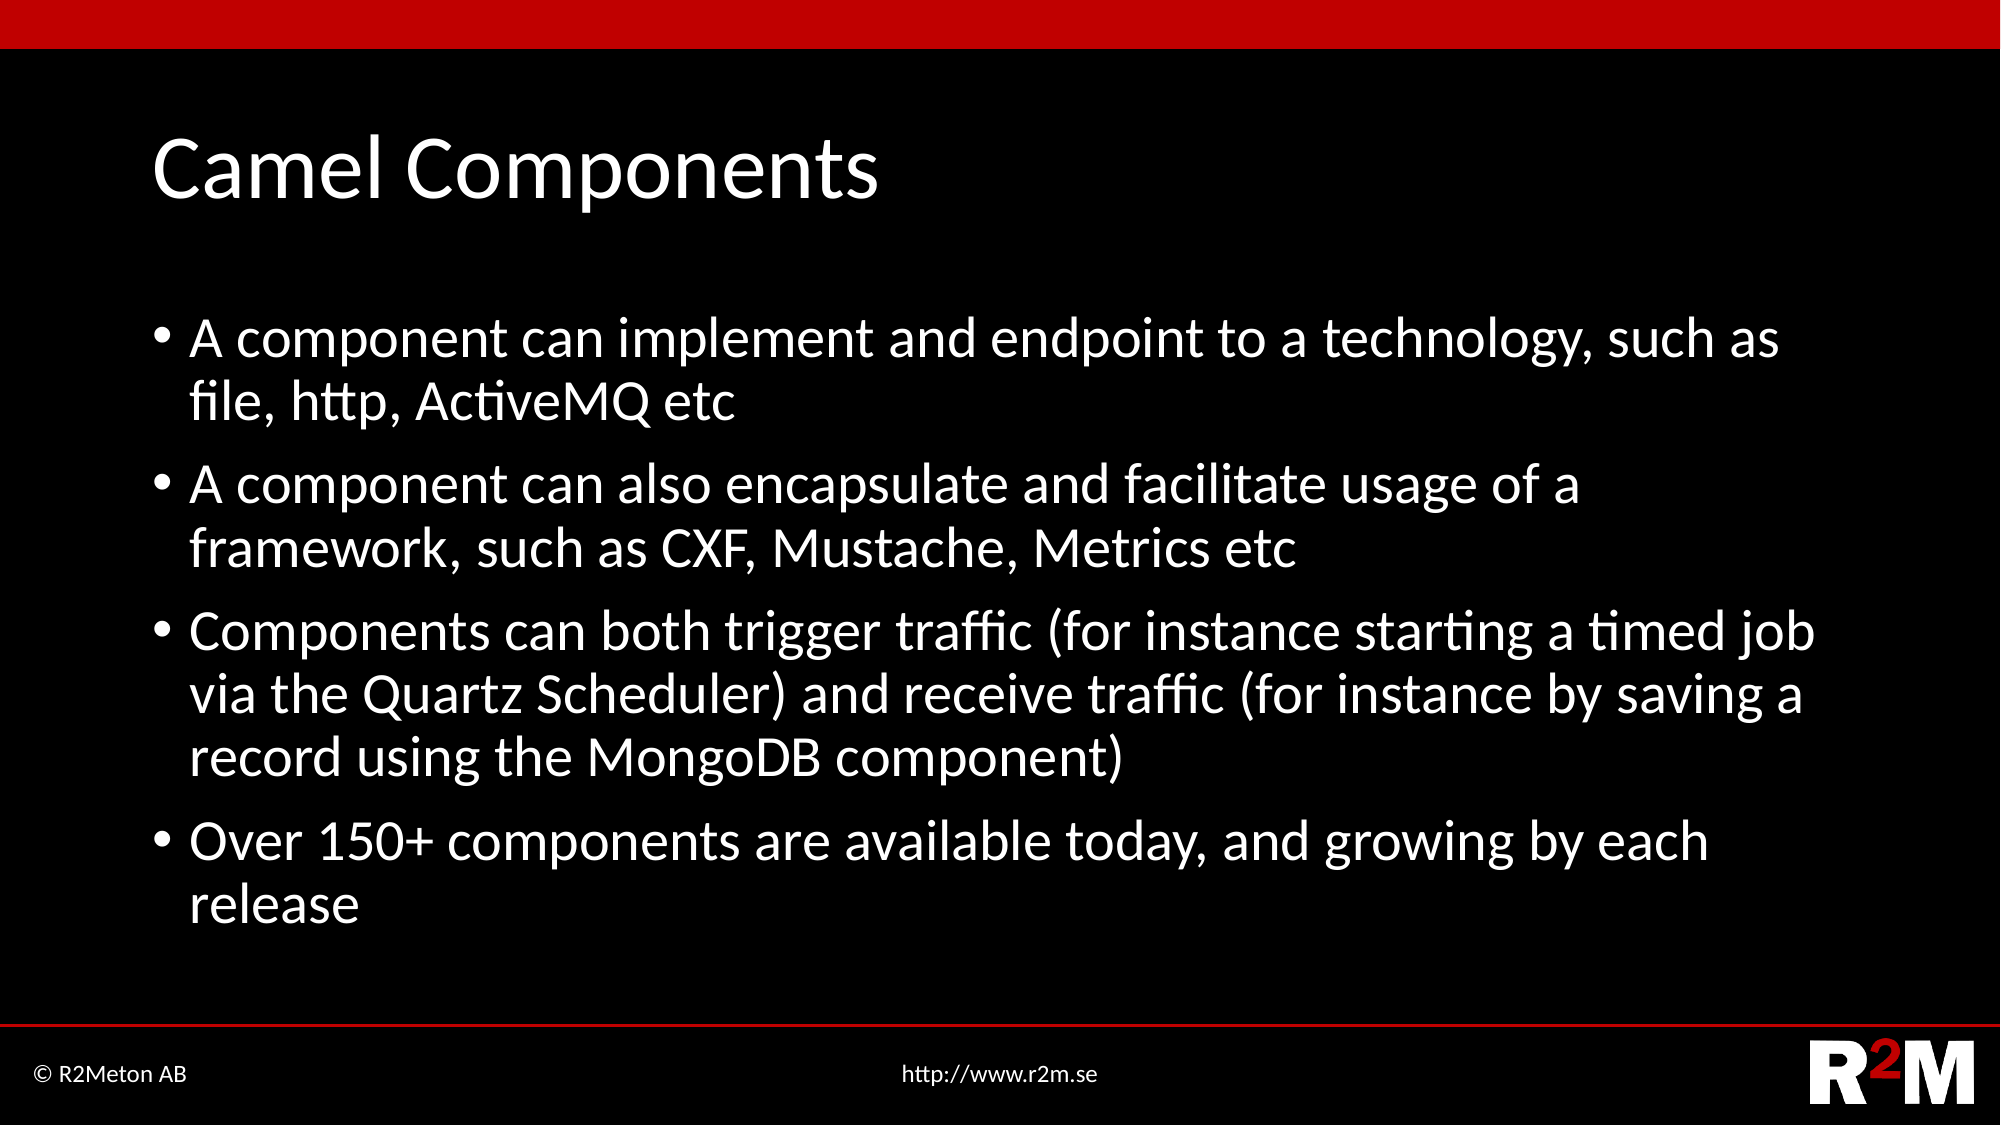

# Camel Components
A component can implement and endpoint to a technology, such as file, http, ActiveMQ etc
A component can also encapsulate and facilitate usage of a framework, such as CXF, Mustache, Metrics etc
Components can both trigger traffic (for instance starting a timed job via the Quartz Scheduler) and receive traffic (for instance by saving a record using the MongoDB component)
Over 150+ components are available today, and growing by each release
© R2Meton AB
http://www.r2m.se